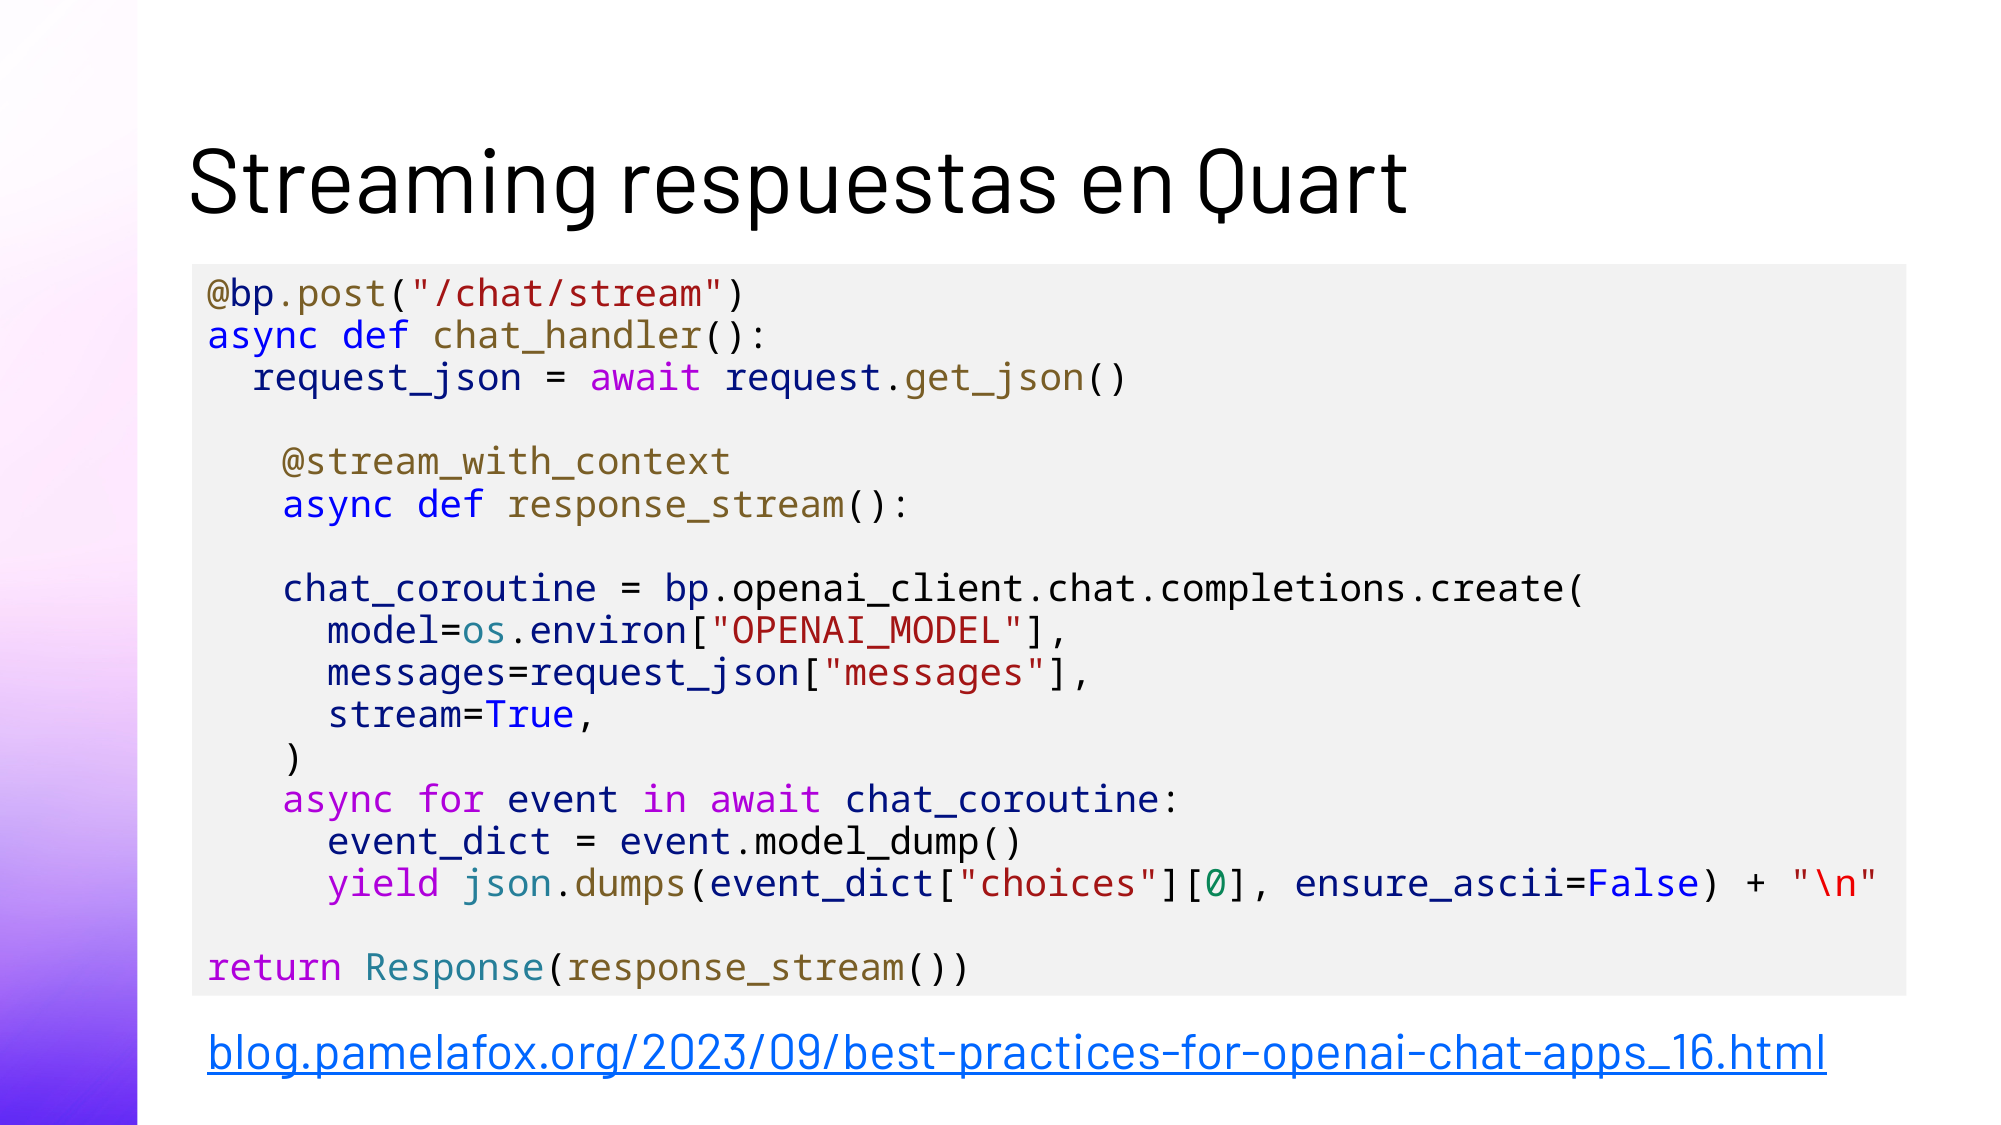

# Streaming respuestas en Quart
@bp.post("/chat/stream")
async def chat_handler():
  request_json = await request.get_json()

@stream_with_context
async def response_stream():

chat_coroutine = bp.openai_client.chat.completions.create(
  model=os.environ["OPENAI_MODEL"],
  messages=request_json["messages"],
  stream=True,
)
async for event in await chat_coroutine:
  event_dict = event.model_dump()
  yield json.dumps(event_dict["choices"][0], ensure_ascii=False) + "\n"

return Response(response_stream())
blog.pamelafox.org/2023/09/best-practices-for-openai-chat-apps_16.html